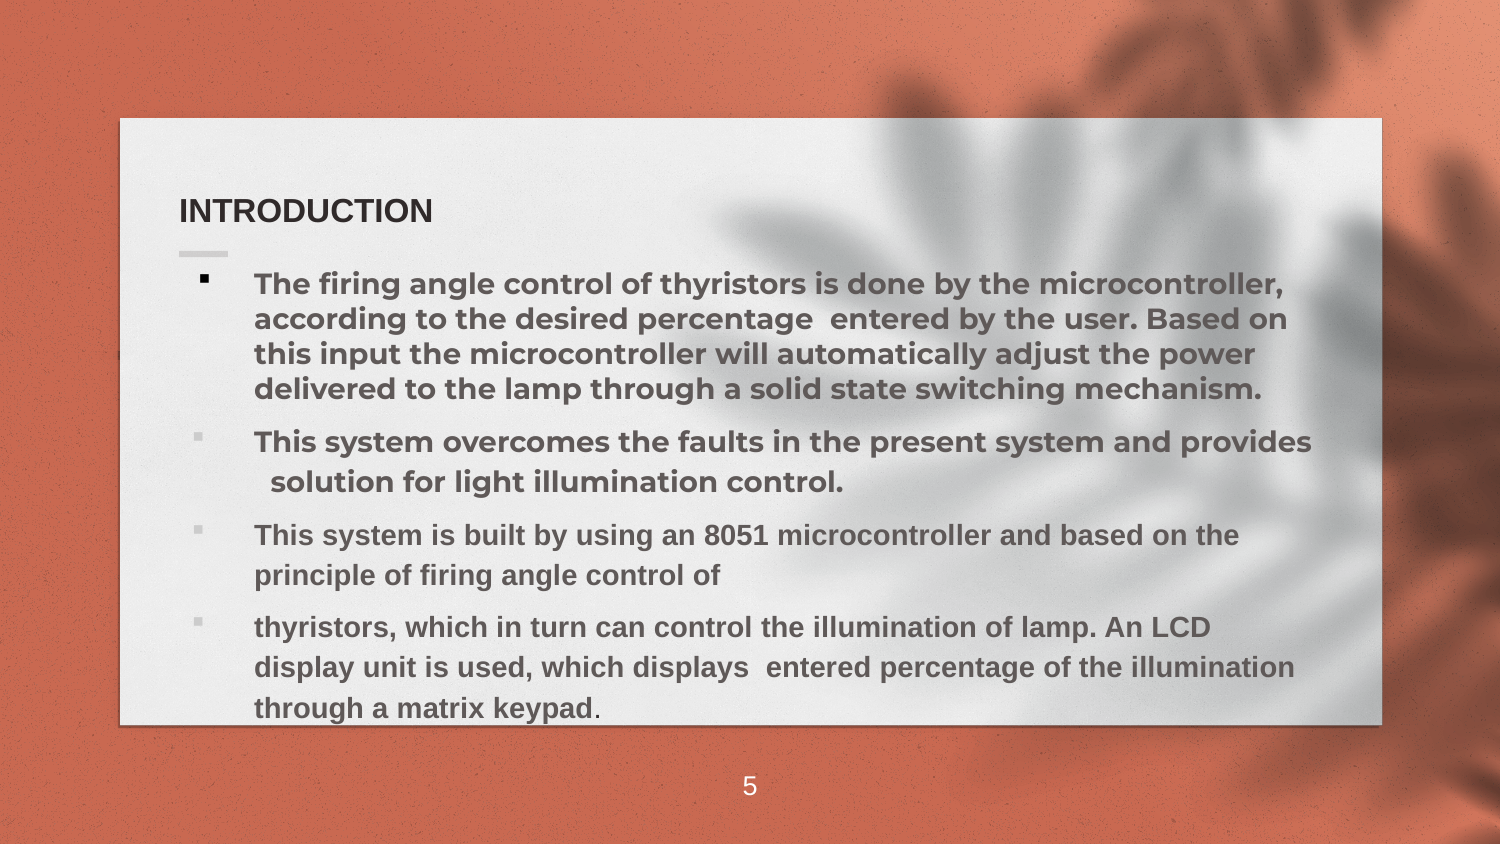

# INTRODUCTION
The firing angle control of thyristors is done by the microcontroller, according to the desired percentage  entered by the user. Based on this input the microcontroller will automatically adjust the power delivered to the lamp through a solid state switching mechanism.
This system overcomes the faults in the present system and provides    solution for light illumination control.
This system is built by using an 8051 microcontroller and based on the principle of firing angle control of
thyristors, which in turn can control the illumination of lamp. An LCD display unit is used, which displays  entered percentage of the illumination through a matrix keypad.

5